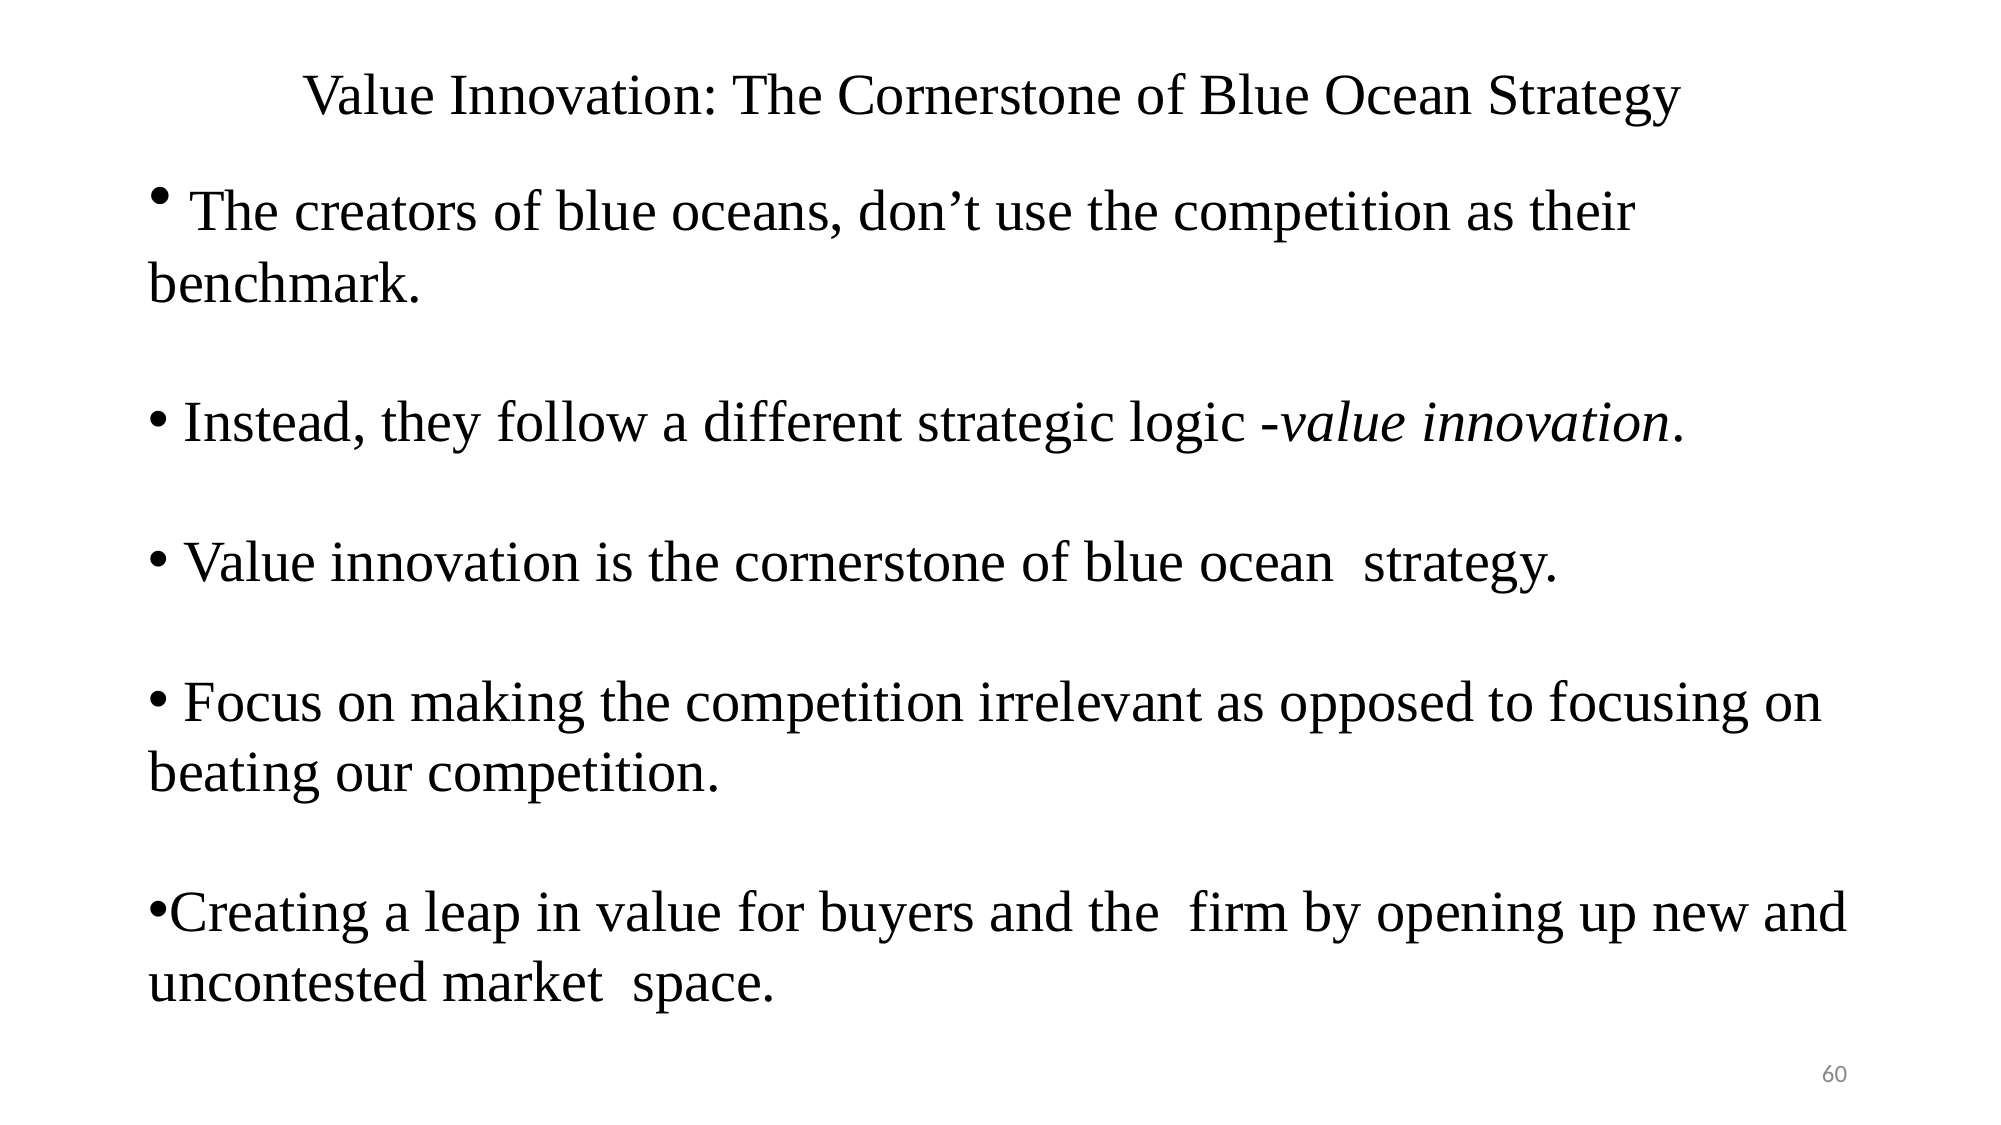

Value Innovation: The Cornerstone of Blue Ocean Strategy
 The creators of blue oceans, don’t use the competition as their benchmark.

 Instead, they follow a different strategic logic -value innovation.

 Value innovation is the cornerstone of blue ocean  strategy.

 Focus on making the competition irrelevant as opposed to focusing on beating our competition.

Creating a leap in value for buyers and the  firm by opening up new and uncontested market  space.
60